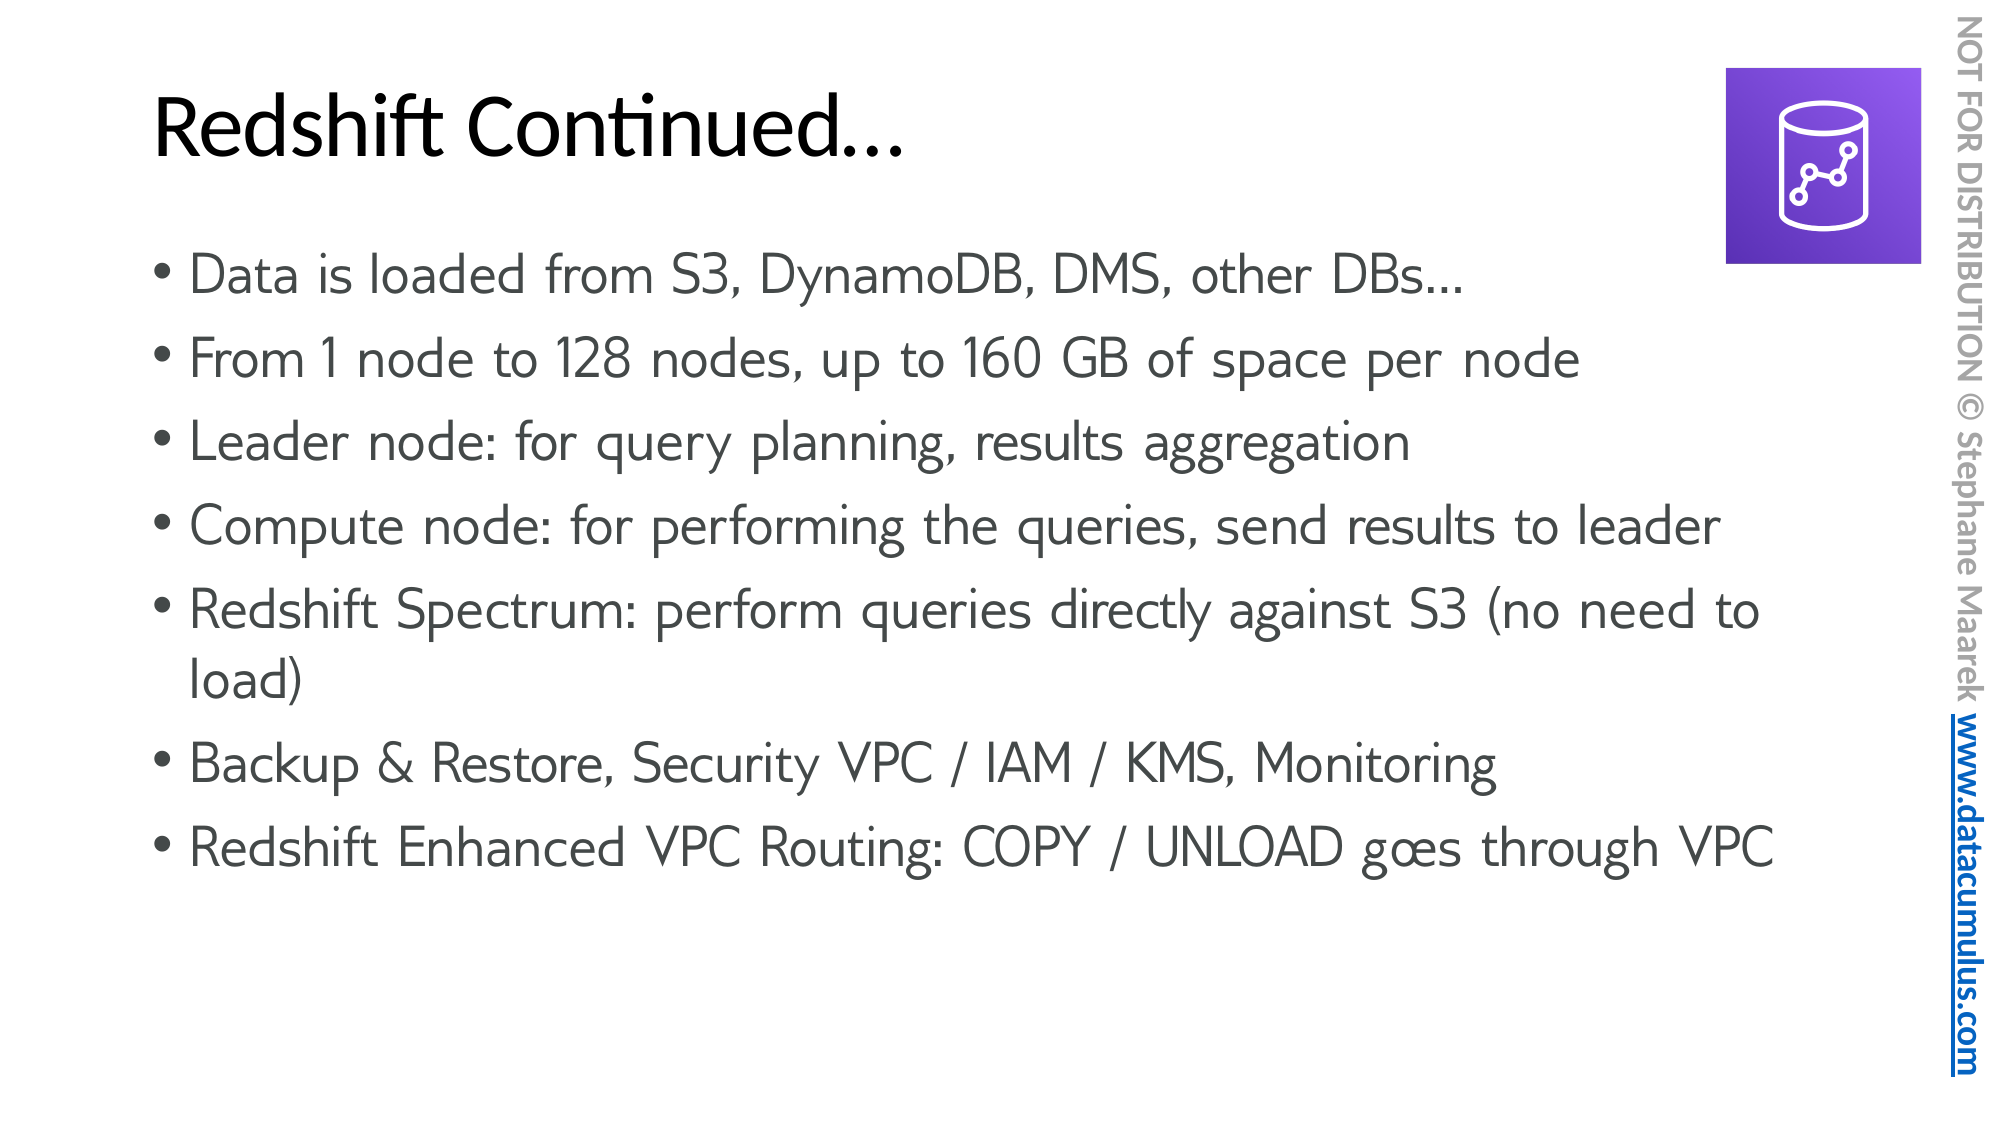

NOT FOR DISTRIBUTION © Stephane Maarek www.datacumulus.com
# Redshift Continued…

Data is loaded from S3, DynamoDB, DMS, other DBs…
From 1 node to 128 nodes, up to 160 GB of space per node
Leader node: for query planning, results aggregation
Compute node: for performing the queries, send results to leader
Redshift Spectrum: perform queries directly against S3 (no need to load)
Backup & Restore, Security VPC / IAM / KMS, Monitoring
Redshift Enhanced VPC Routing: COPY / UNLOAD goes through VPC
© Stephane Maarek